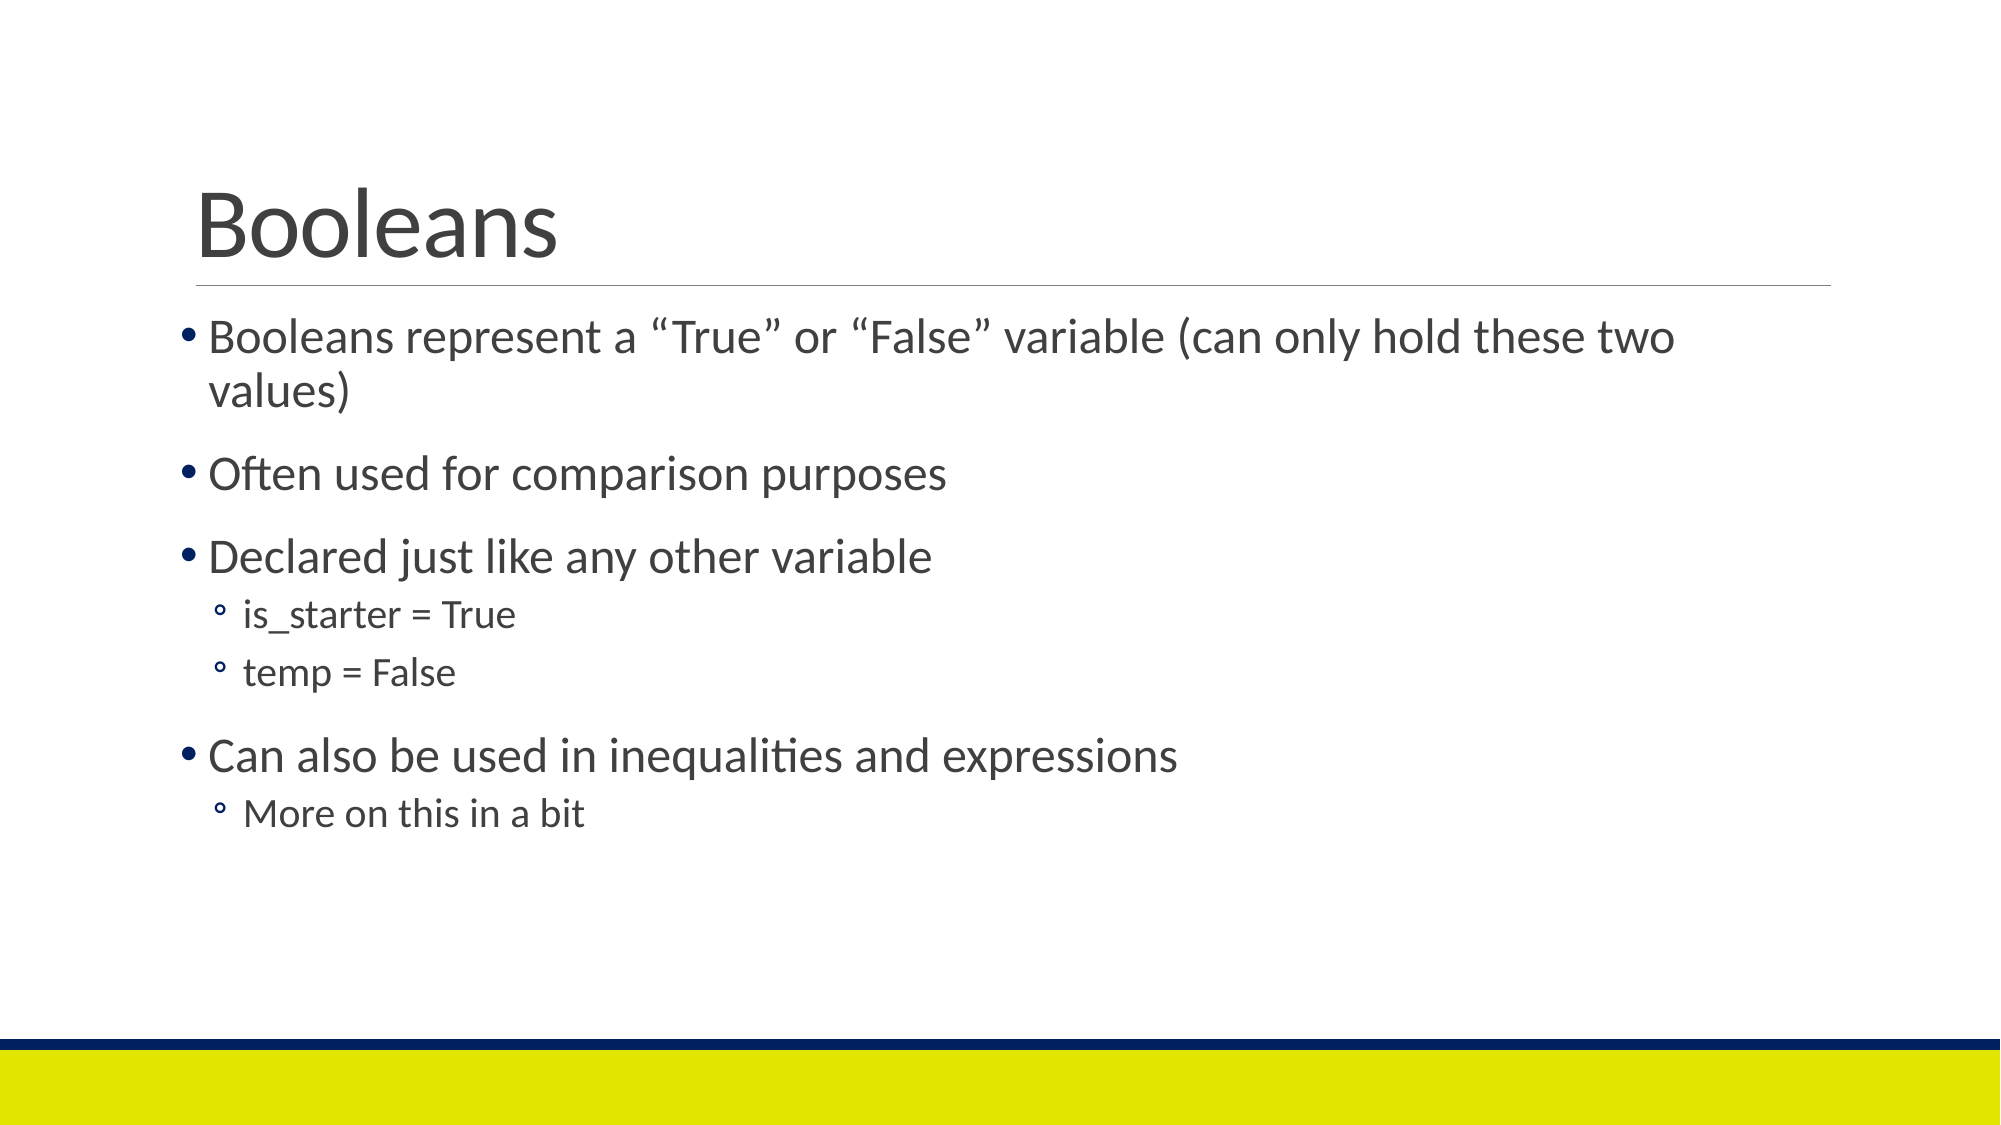

# Booleans
Booleans represent a “True” or “False” variable (can only hold these two values)
Often used for comparison purposes
Declared just like any other variable
is_starter = True
temp = False
Can also be used in inequalities and expressions
More on this in a bit